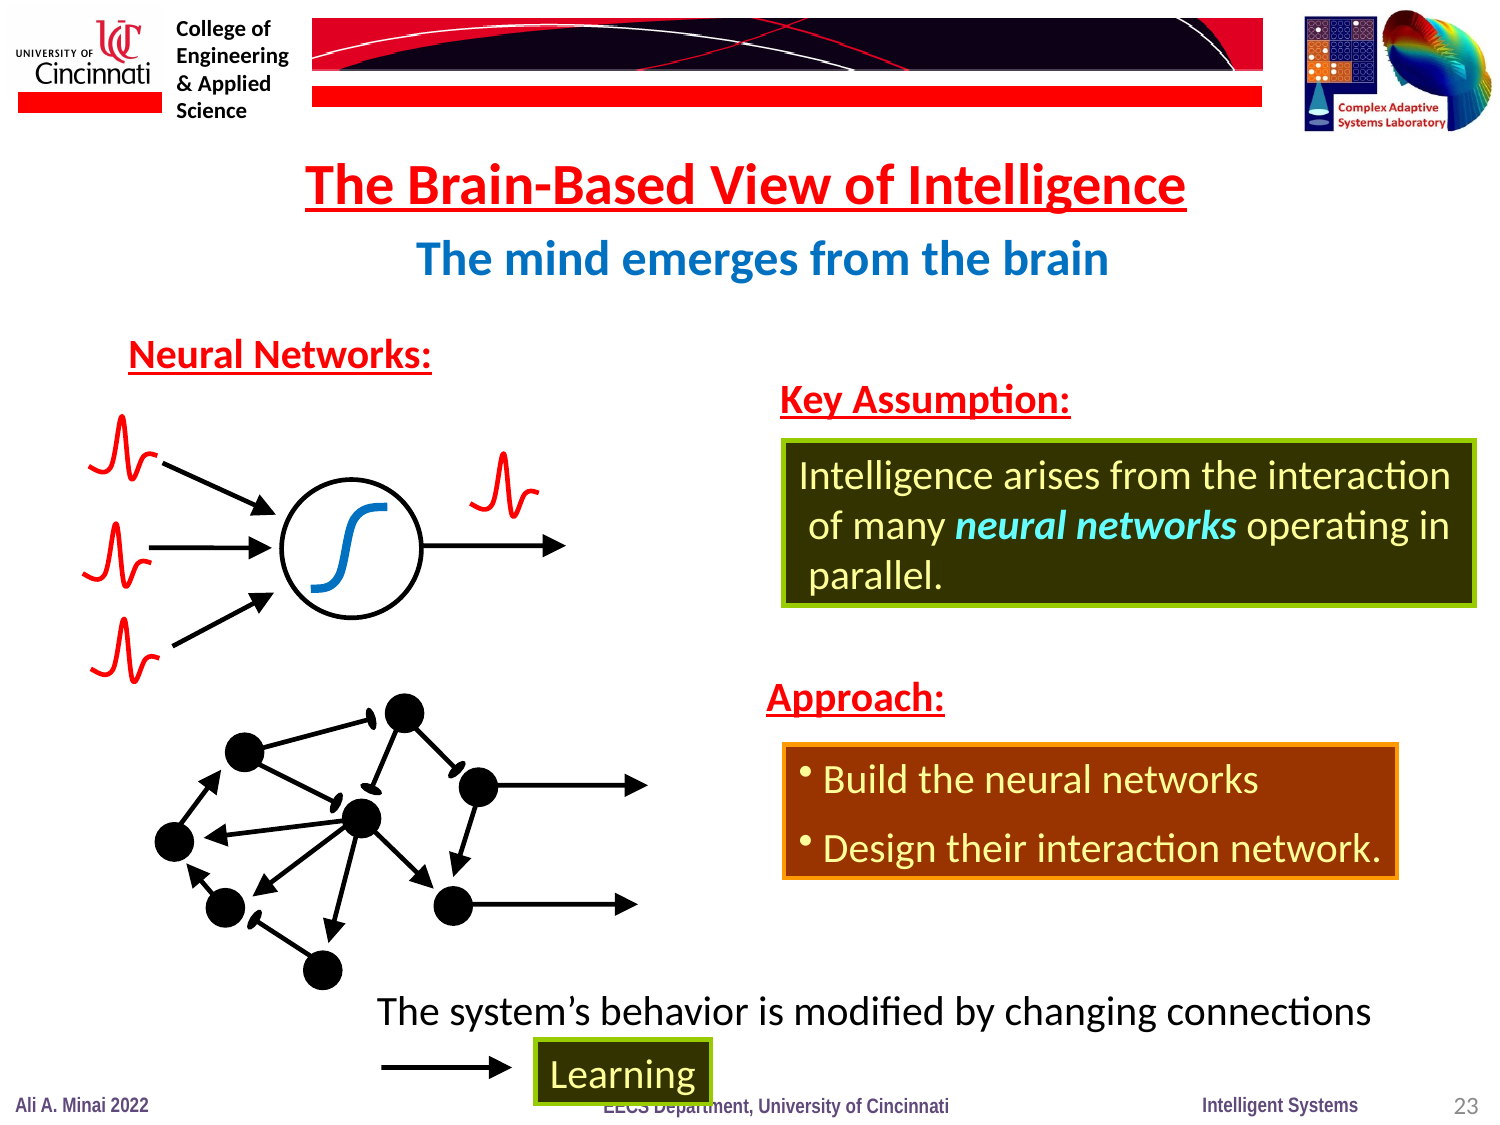

The Brain-Based View of Intelligence
The mind emerges from the brain
Neural Networks:
Key Assumption:

Intelligence arises from the interaction
 of many neural networks operating in
 parallel.

Approach:

 Build the neural networks
 Design their interaction network.

The system’s behavior is modified by changing connections
Learning